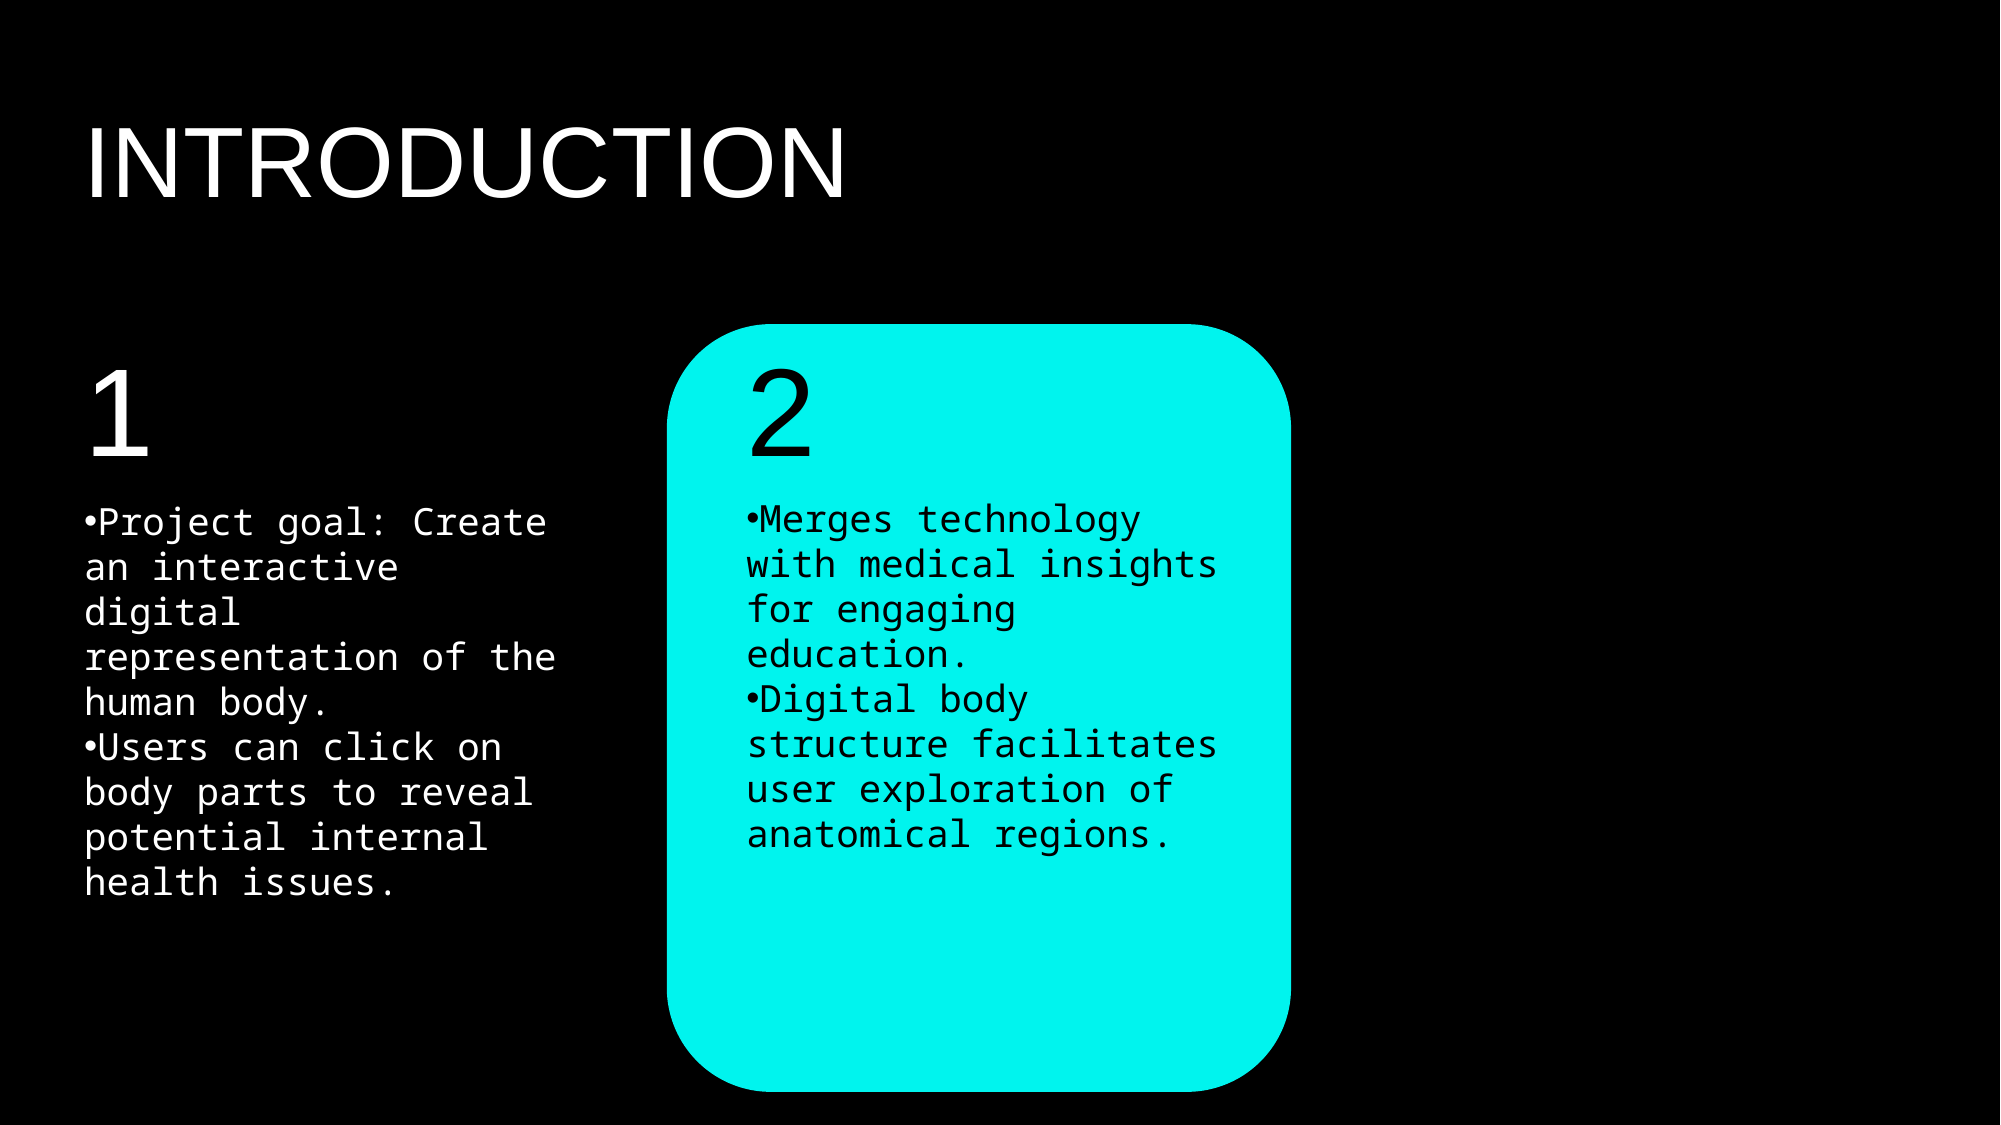

INTRODUCTION

2
1
Merges technology with medical insights for engaging education.
Digital body structure facilitates user exploration of anatomical regions.

Project goal: Create an interactive digital representation of the human body.
Users can click on body parts to reveal potential internal health issues.